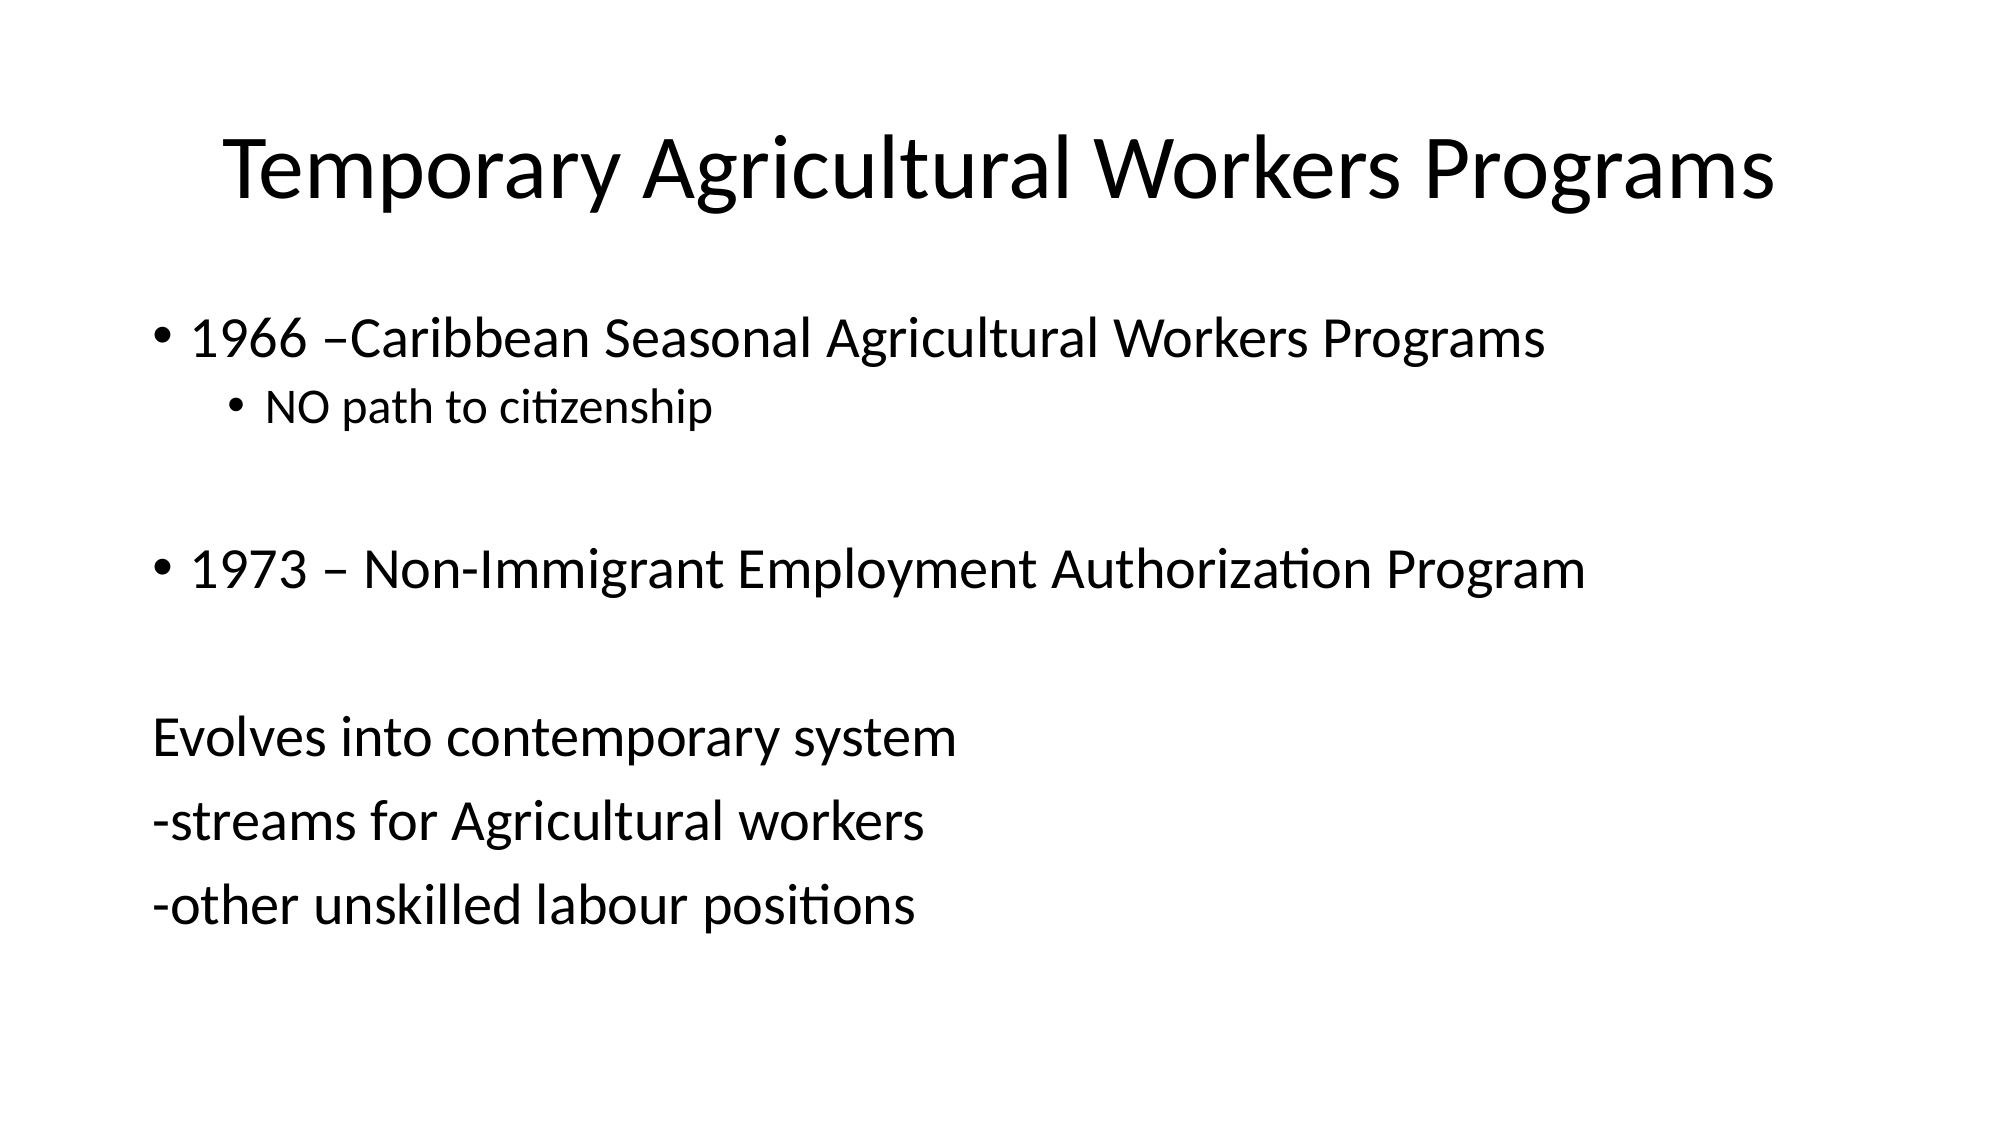

# Temporary Agricultural Workers Programs
1966 –Caribbean Seasonal Agricultural Workers Programs
NO path to citizenship

1973 – Non-Immigrant Employment Authorization Program

Evolves into contemporary system
-streams for Agricultural workers
-other unskilled labour positions